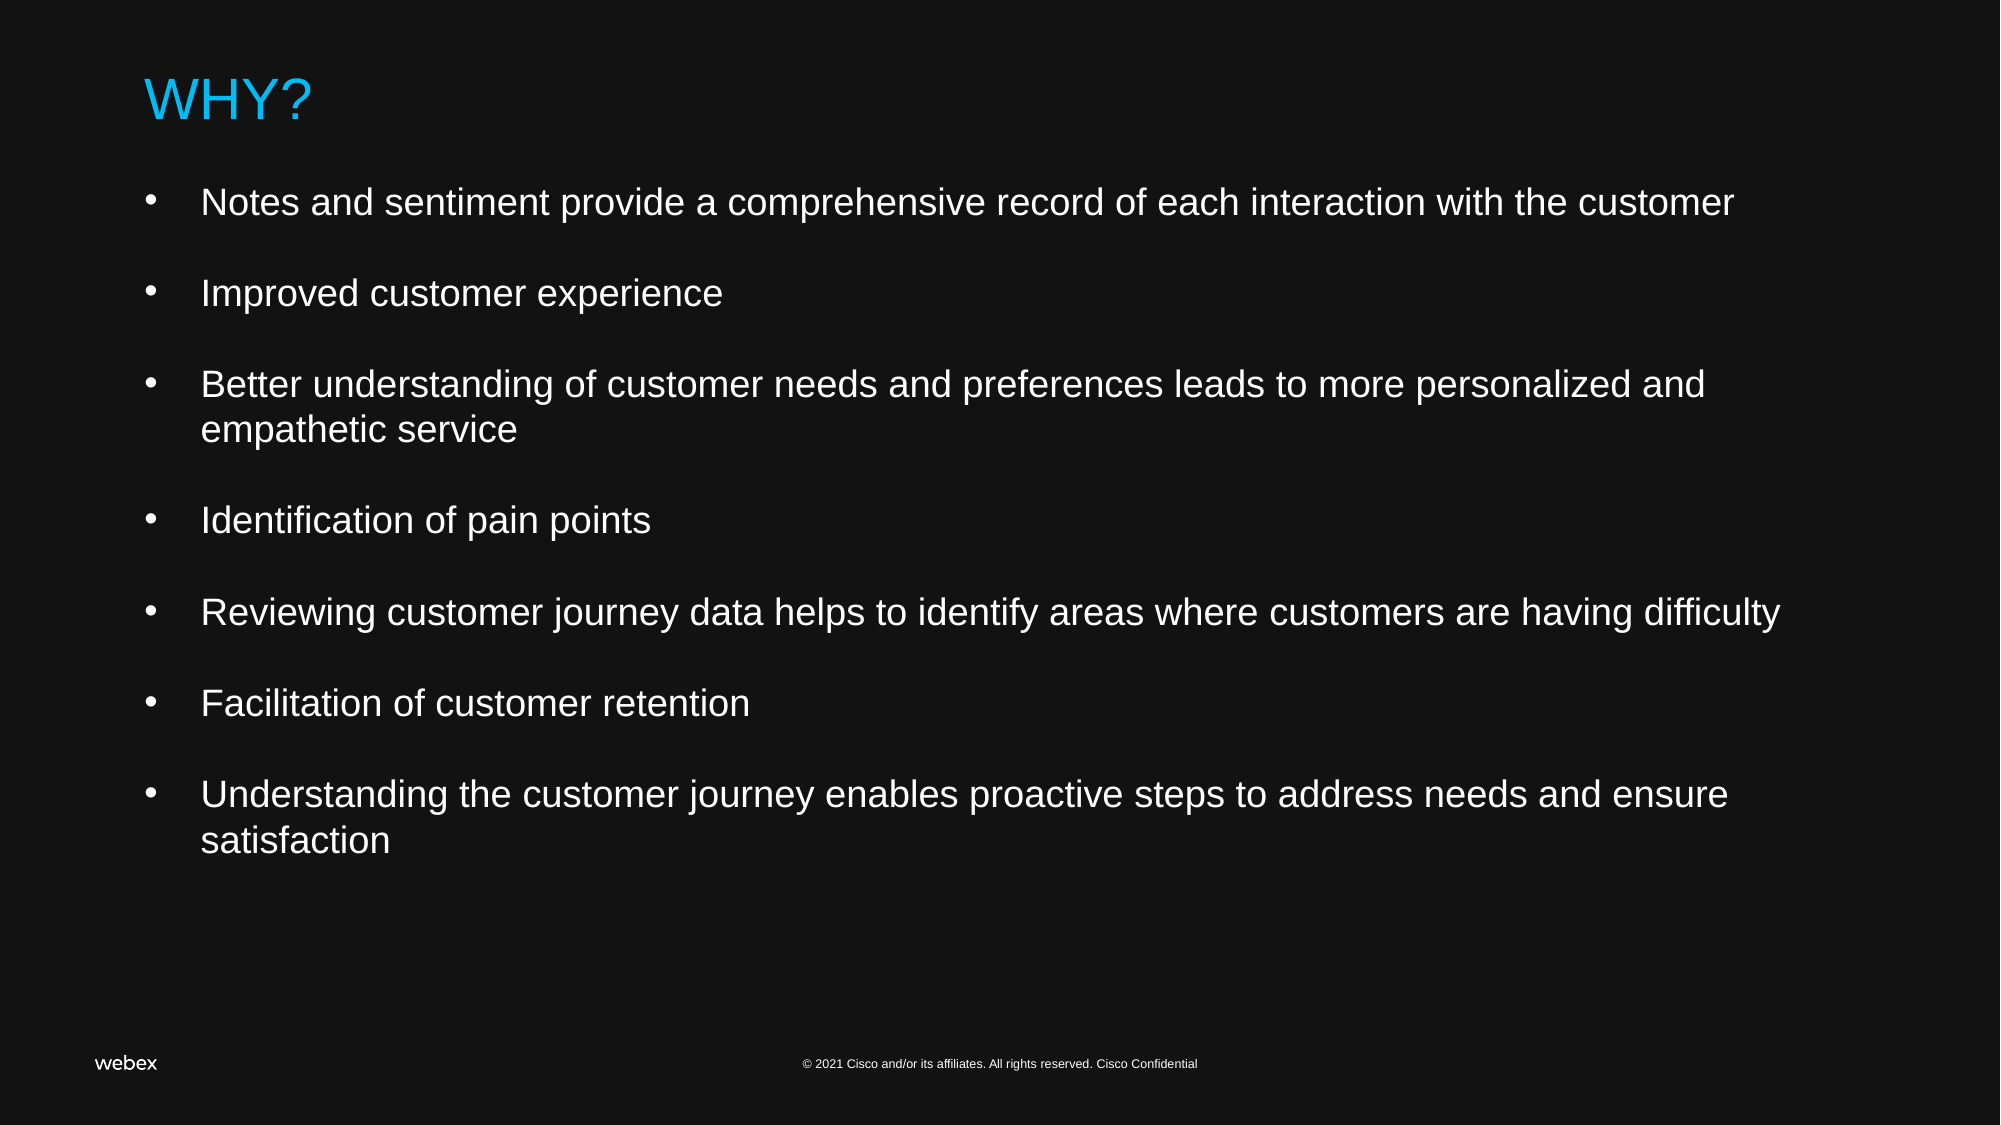

WHY?

Notes and sentiment provide a comprehensive record of each interaction with the customer

Improved customer experience

Better understanding of customer needs and preferences leads to more personalized and empathetic service

Identification of pain points

Reviewing customer journey data helps to identify areas where customers are having difficulty

Facilitation of customer retention

Understanding the customer journey enables proactive steps to address needs and ensure satisfaction